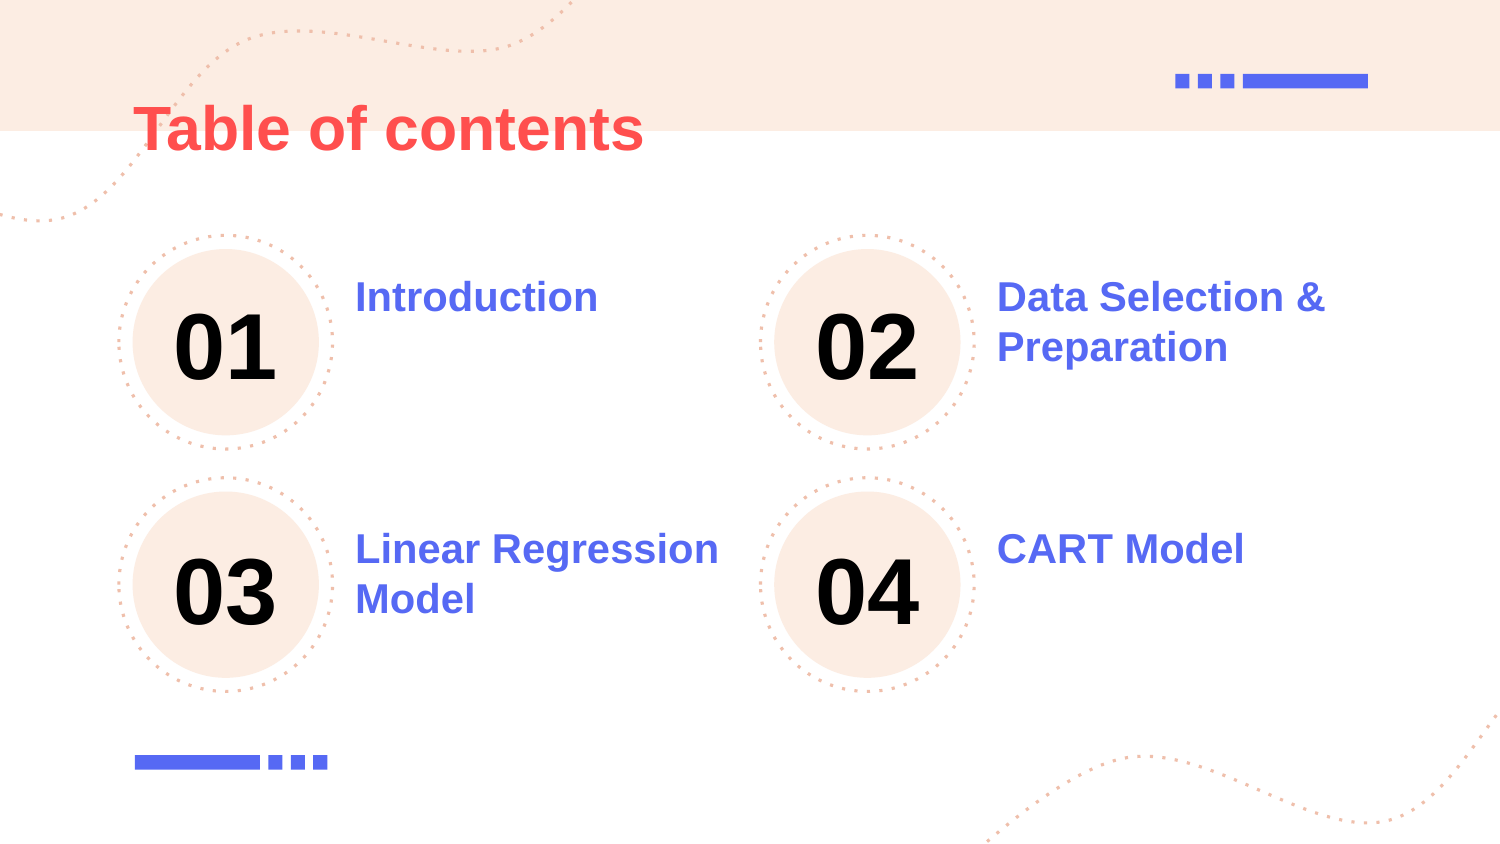

# Table of contents

Introduction
Data Selection & Preparation
01
02

Linear Regression Model
CART Model
03
04